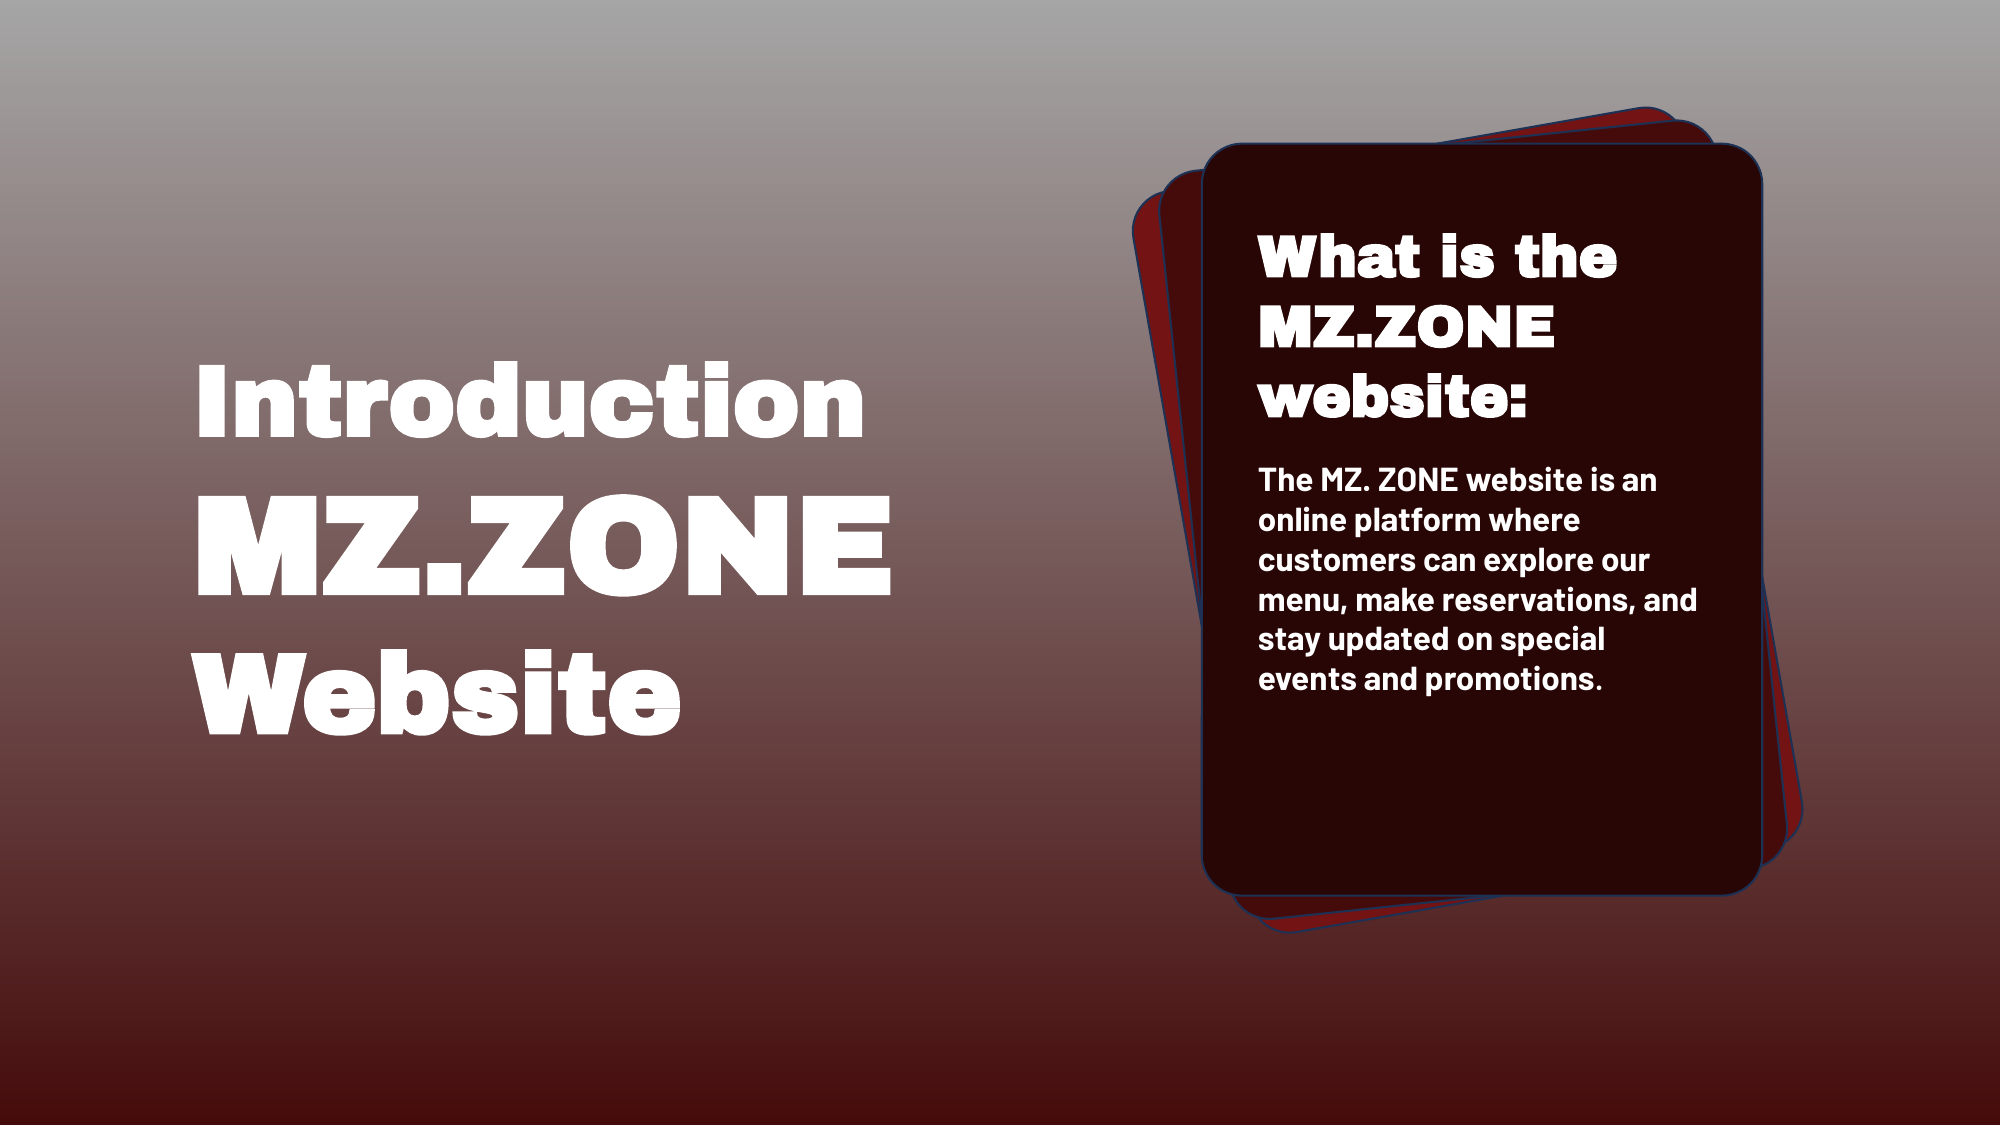

Benefits of the MZ. ZONE website:
 By visiting our website, customers can easily browse our menu, learn about our culinary offerings, and make reservations from the comfort of their own home. They can also sign up for our newsletter to receive exclusive discounts and updates.

What is the MZ.ZONE website:

The MZ. ZONE website is an online platform where customers can explore our menu, make reservations, and stay updated on special events and promotions.

Purpose of the MZ. ZONE website:
The website is designed to provide a convenient and user-friendly experience for our customers, allowing them to access information about our restaurant and services anytime, anywhere. It serves as a digital hub for all things related to MZ. ZONE, helping us connect with our customers and enhance their dining experience.
Introduction MZ.ZONE
Website